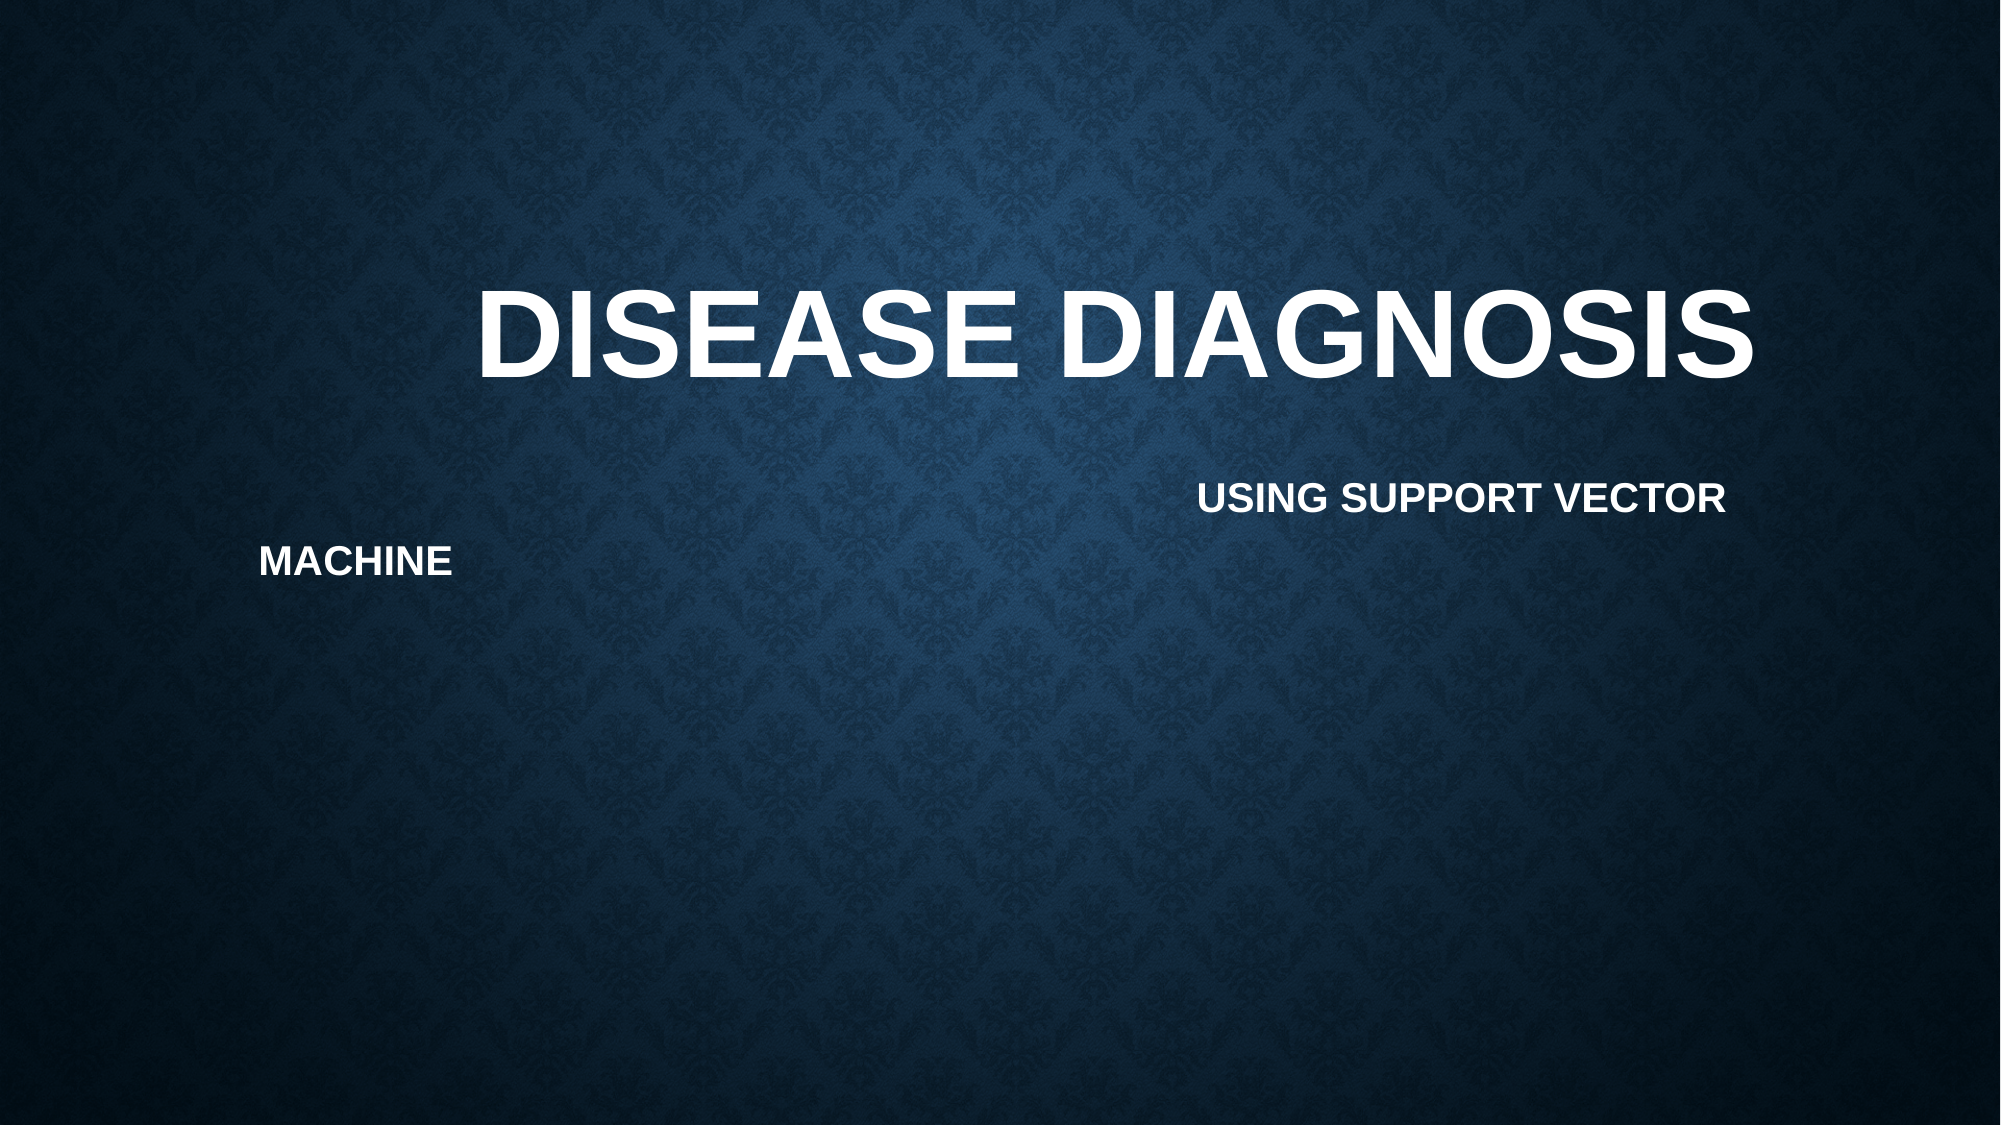

# DISEASE DIAGNOSIS USING SUPPORT VECTOR MACHINE